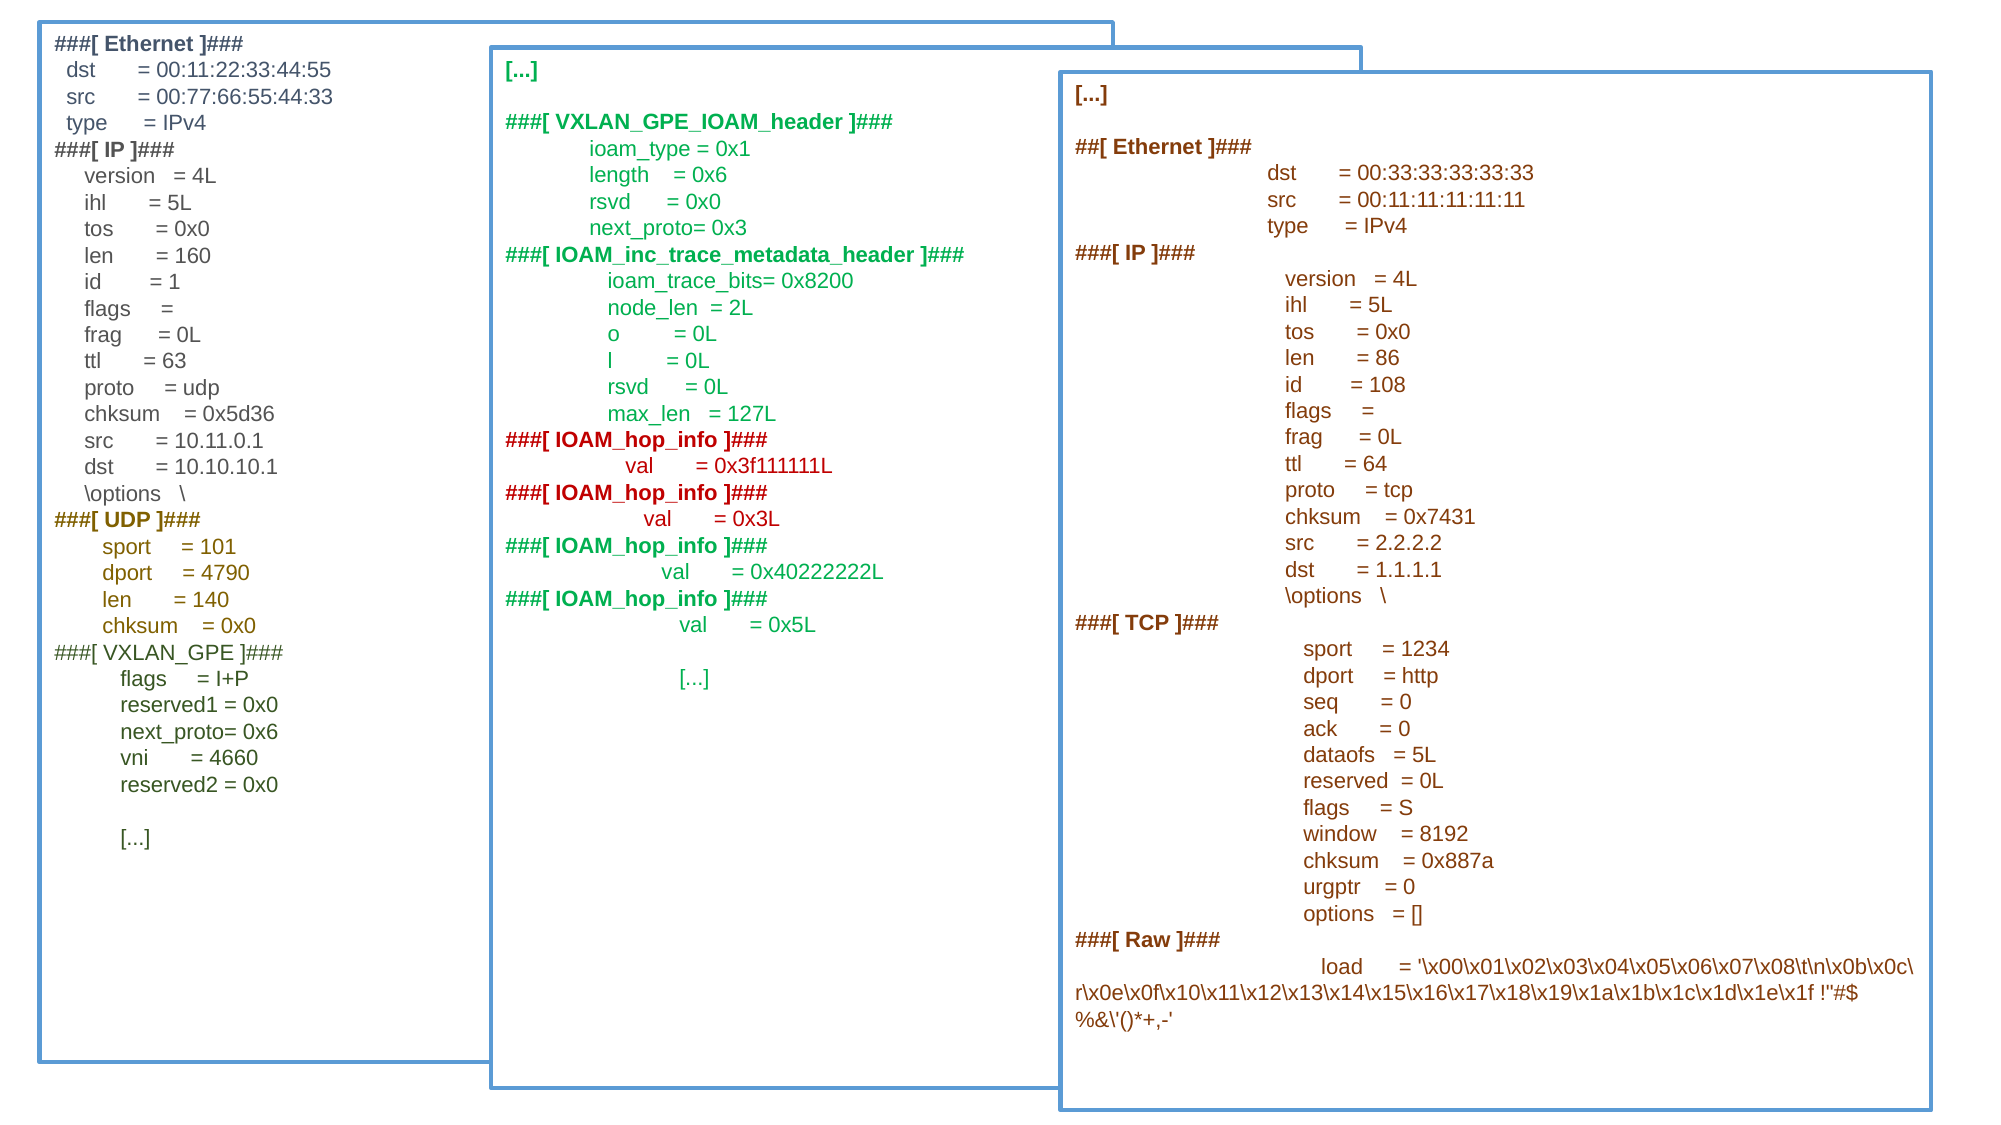

###[ Ethernet ]###
  dst       = 00:11:22:33:44:55
  src       = 00:77:66:55:44:33
  type      = IPv4
###[ IP ]###
     version   = 4L
     ihl       = 5L
     tos       = 0x0
     len       = 160
     id        = 1
     flags     =
     frag      = 0L
     ttl       = 63
     proto     = udp
     chksum    = 0x5d36
     src       = 10.11.0.1
     dst       = 10.10.10.1
     \options   \
###[ UDP ]###
        sport     = 101
        dport     = 4790
        len       = 140
        chksum    = 0x0
###[ VXLAN_GPE ]###
           flags     = I+P
           reserved1 = 0x0
           next_proto= 0x6
           vni       = 4660
           reserved2 = 0x0

           [...]
[...]

###[ VXLAN_GPE_IOAM_header ]###
              ioam_type = 0x1
              length    = 0x6
              rsvd      = 0x0
              next_proto= 0x3
###[ IOAM_inc_trace_metadata_header ]###
                 ioam_trace_bits= 0x8200
                 node_len  = 2L
                 o         = 0L
                 l         = 0L
                 rsvd      = 0L
                 max_len   = 127L
###[ IOAM_hop_info ]###
                    val       = 0x3f111111L
###[ IOAM_hop_info ]###
                       val       = 0x3L
###[ IOAM_hop_info ]###
                          val       = 0x40222222L
###[ IOAM_hop_info ]###
                             val       = 0x5L

                             [...]
[...]

##[ Ethernet ]###
                                dst       = 00:33:33:33:33:33
                                src       = 00:11:11:11:11:11
                                type      = IPv4
###[ IP ]###
                                   version   = 4L
                                   ihl       = 5L
                                   tos       = 0x0
                                   len       = 86
                                   id        = 108
                                   flags     =
                                   frag      = 0L
                                   ttl       = 64
                                   proto     = tcp
                                   chksum    = 0x7431
                                   src       = 2.2.2.2
                                   dst       = 1.1.1.1
                                   \options   \
###[ TCP ]###
                                      sport     = 1234
                                      dport     = http
                                      seq       = 0
                                      ack       = 0
                                      dataofs   = 5L
                                      reserved  = 0L
                                      flags     = S
                                      window    = 8192
                                      chksum    = 0x887a
                                      urgptr    = 0
                                      options   = []
###[ Raw ]###
                                         load      = '\x00\x01\x02\x03\x04\x05\x06\x07\x08\t\n\x0b\x0c\r\x0e\x0f\x10\x11\x12\x13\x14\x15\x16\x17\x18\x19\x1a\x1b\x1c\x1d\x1e\x1f !"#$%&\'()*+,-'